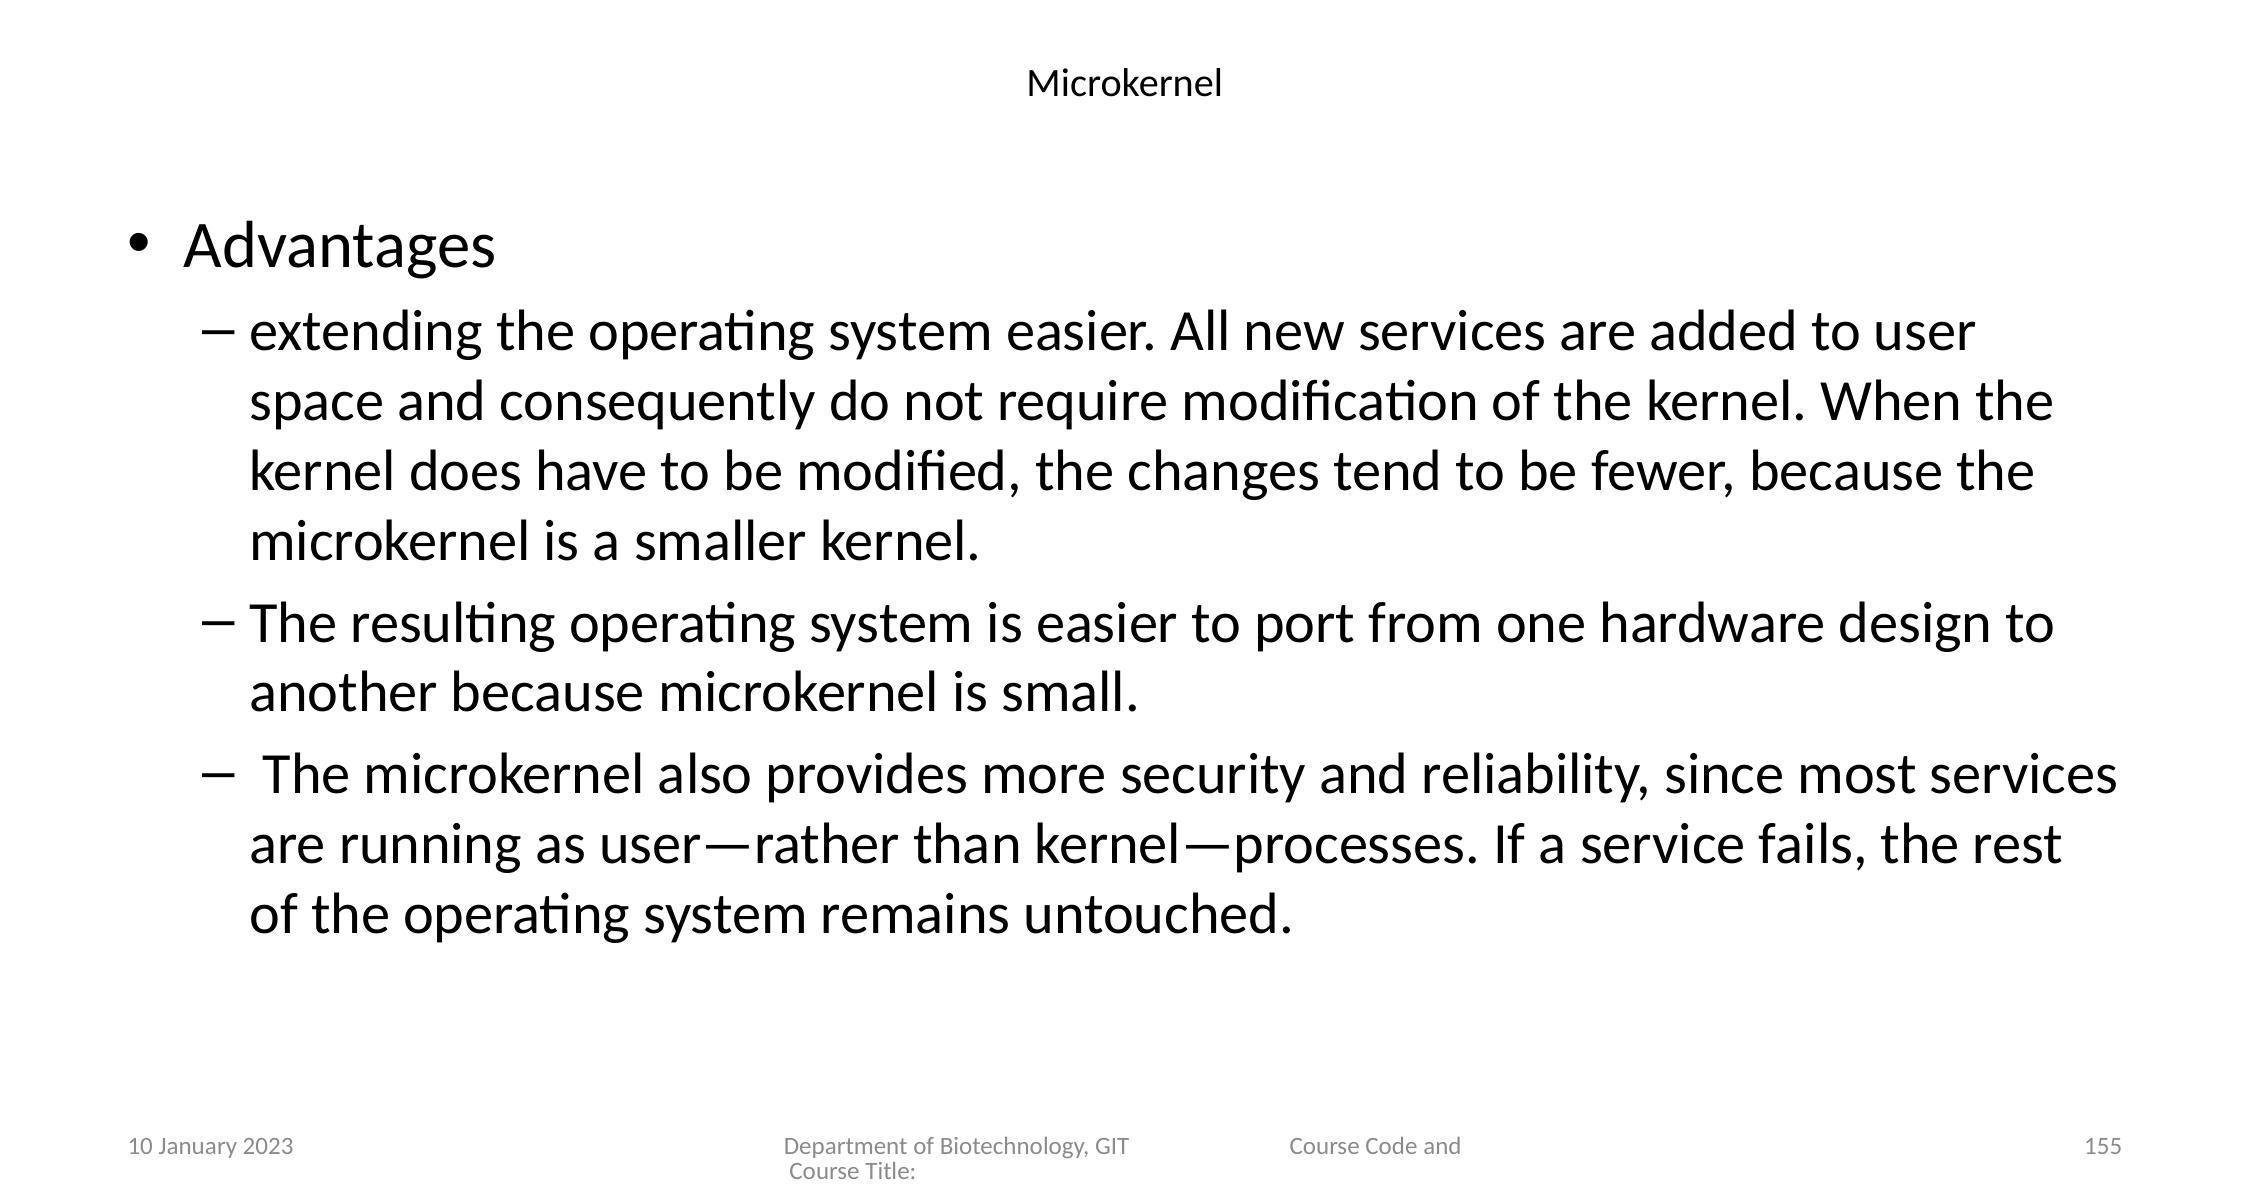

# Microkernel

Advantages
extending the operating system easier. All new services are added to user space and consequently do not require modification of the kernel. When the kernel does have to be modified, the changes tend to be fewer, because the microkernel is a smaller kernel.
The resulting operating system is easier to port from one hardware design to another because microkernel is small.
 The microkernel also provides more security and reliability, since most services are running as user—rather than kernel—processes. If a service fails, the rest of the operating system remains untouched.
10 January 2023
Department of Biotechnology, GIT                            Course Code and Course Title:
155